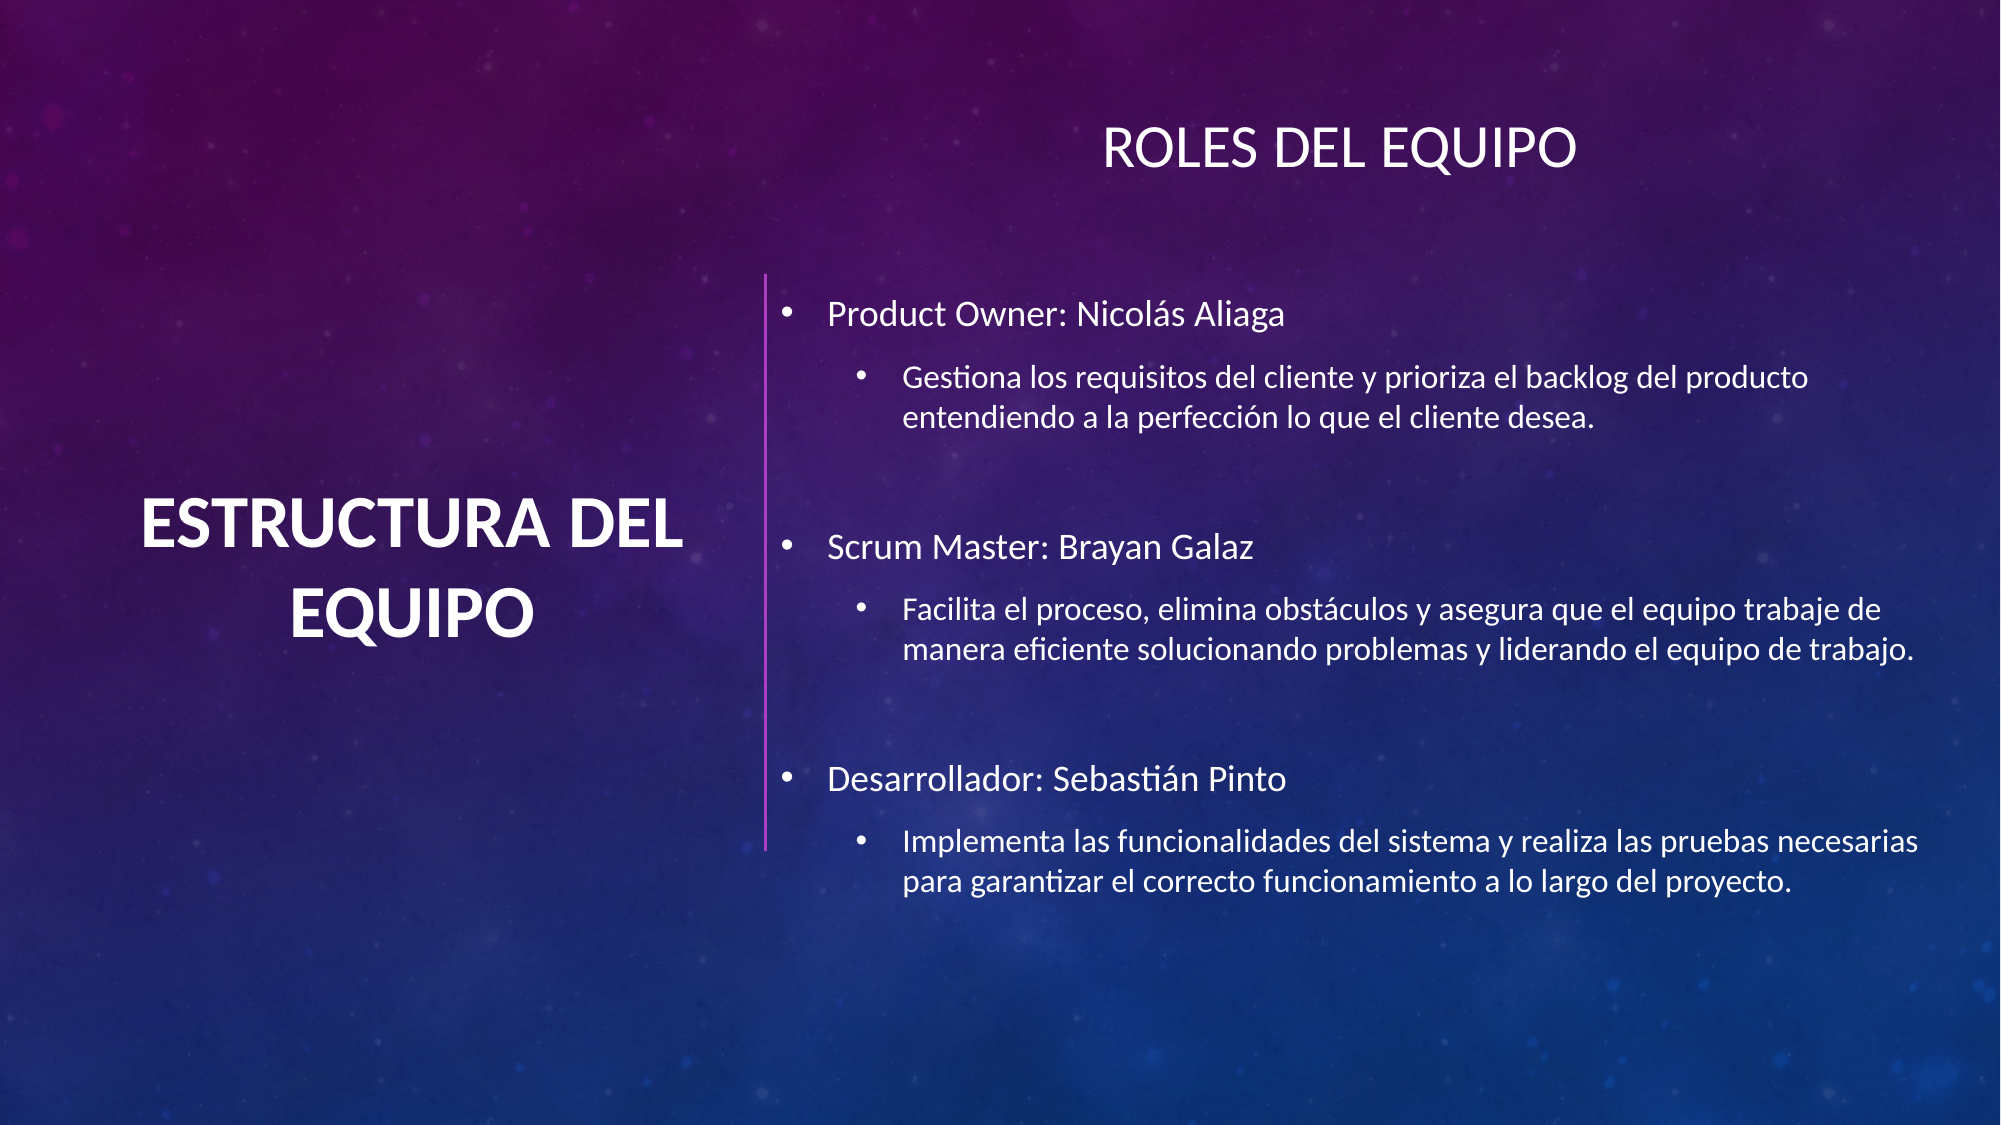

ROLES DEL EQUIPO
# ESTRUCTURA DEL EQUIPO
Product Owner: Nicolás Aliaga
Gestiona los requisitos del cliente y prioriza el backlog del producto entendiendo a la perfección lo que el cliente desea.

Scrum Master: Brayan Galaz
Facilita el proceso, elimina obstáculos y asegura que el equipo trabaje de manera eficiente solucionando problemas y liderando el equipo de trabajo.

Desarrollador: Sebastián Pinto
Implementa las funcionalidades del sistema y realiza las pruebas necesarias para garantizar el correcto funcionamiento a lo largo del proyecto.